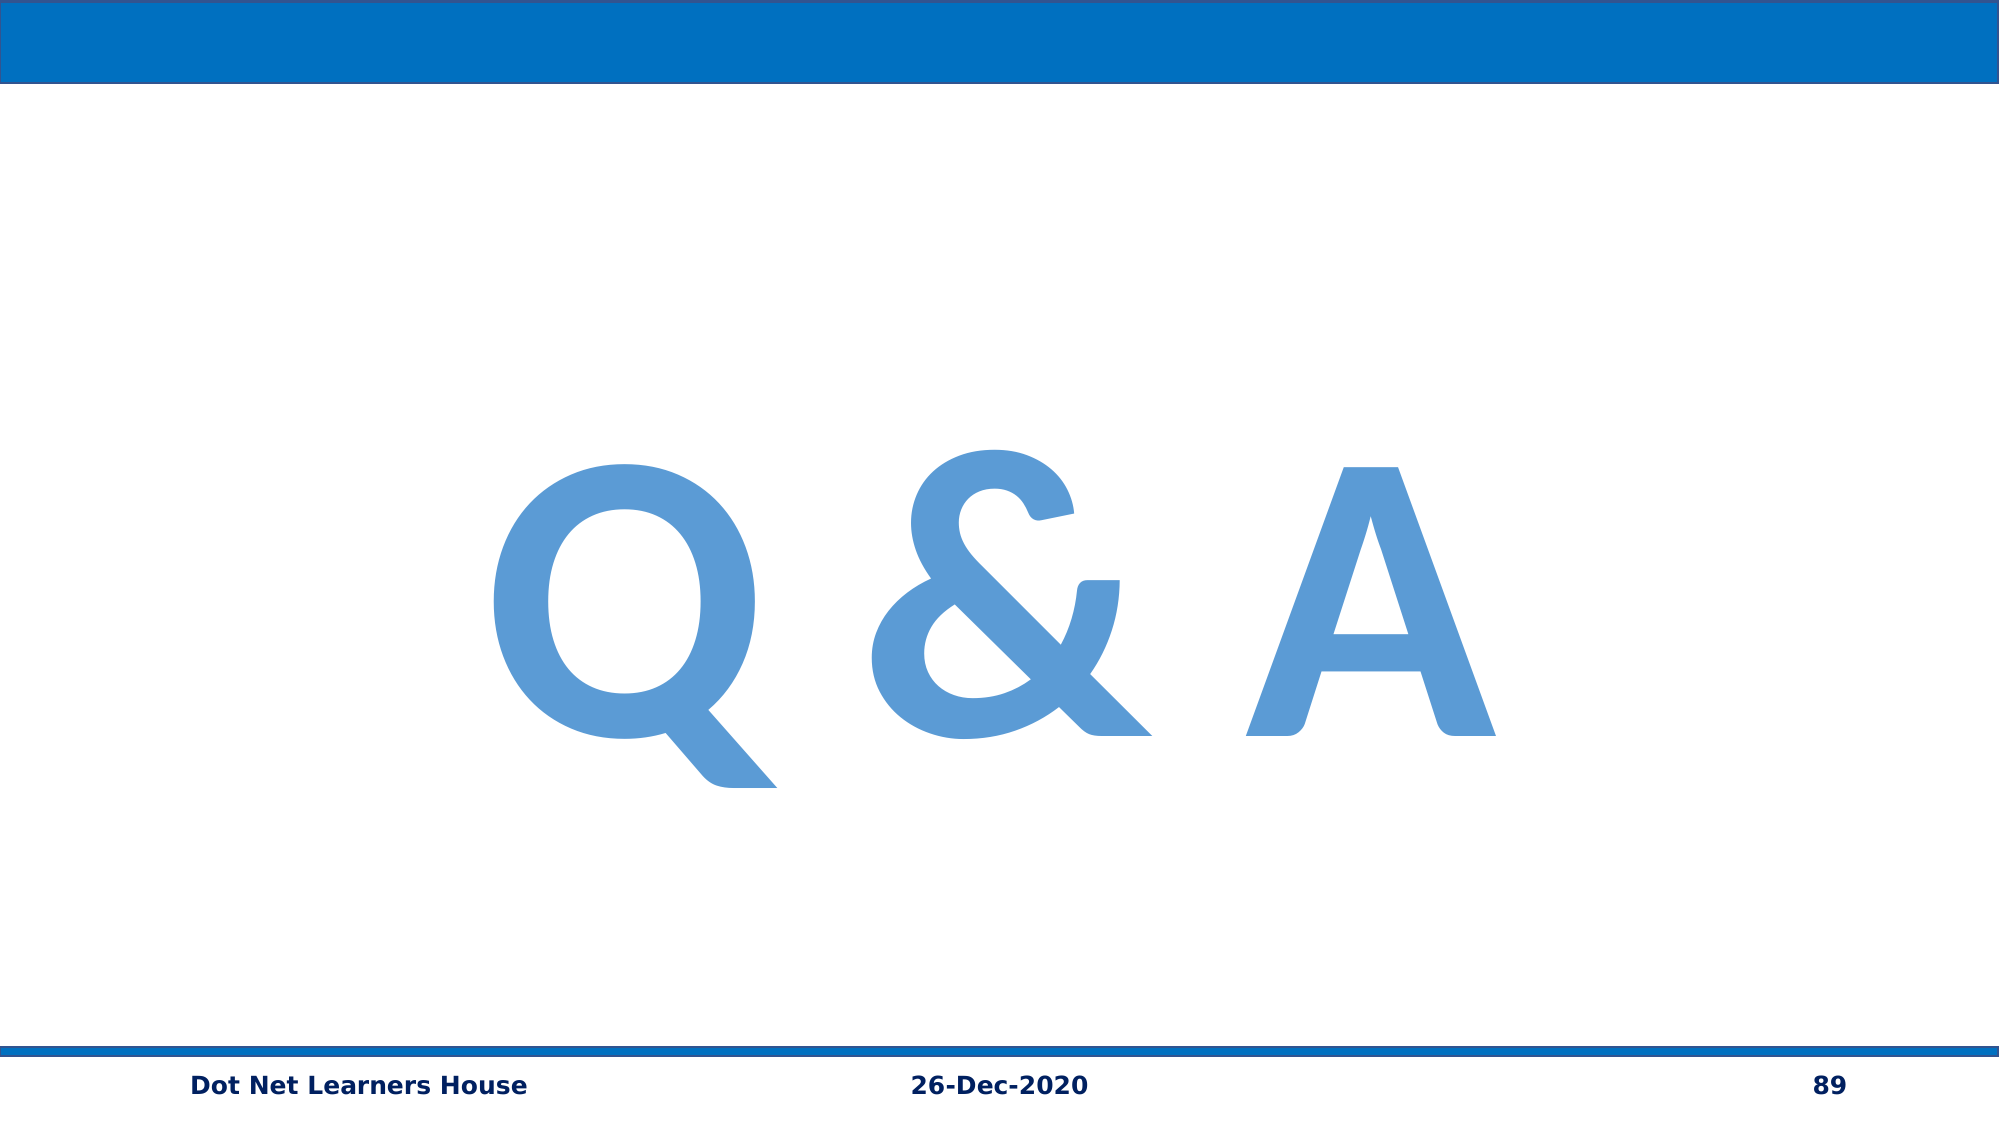

Q & A

26-Dec-2020
89
Dot Net Learners House